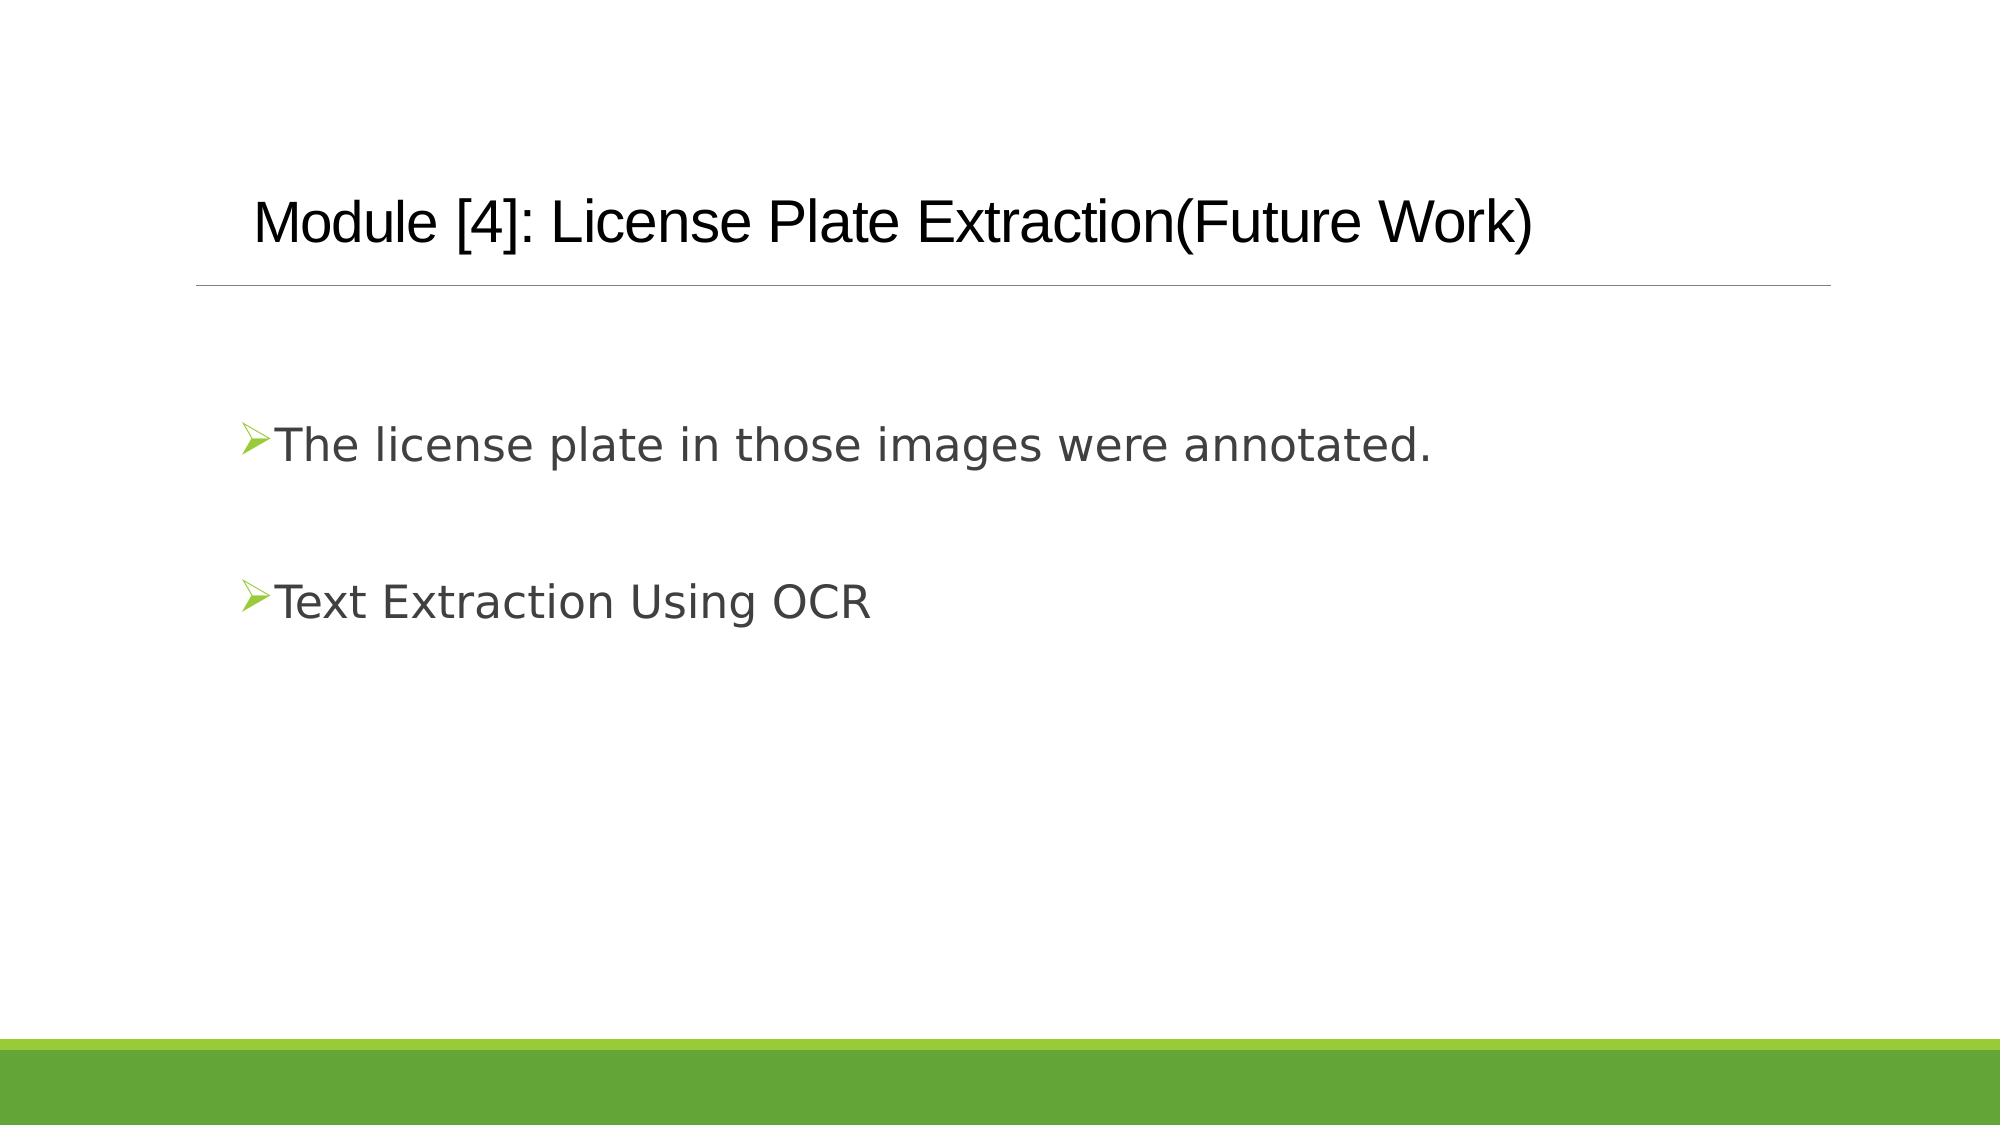

# Module [4]: License Plate Extraction(Future Work)

The license plate in those images were annotated.

Text Extraction Using OCR